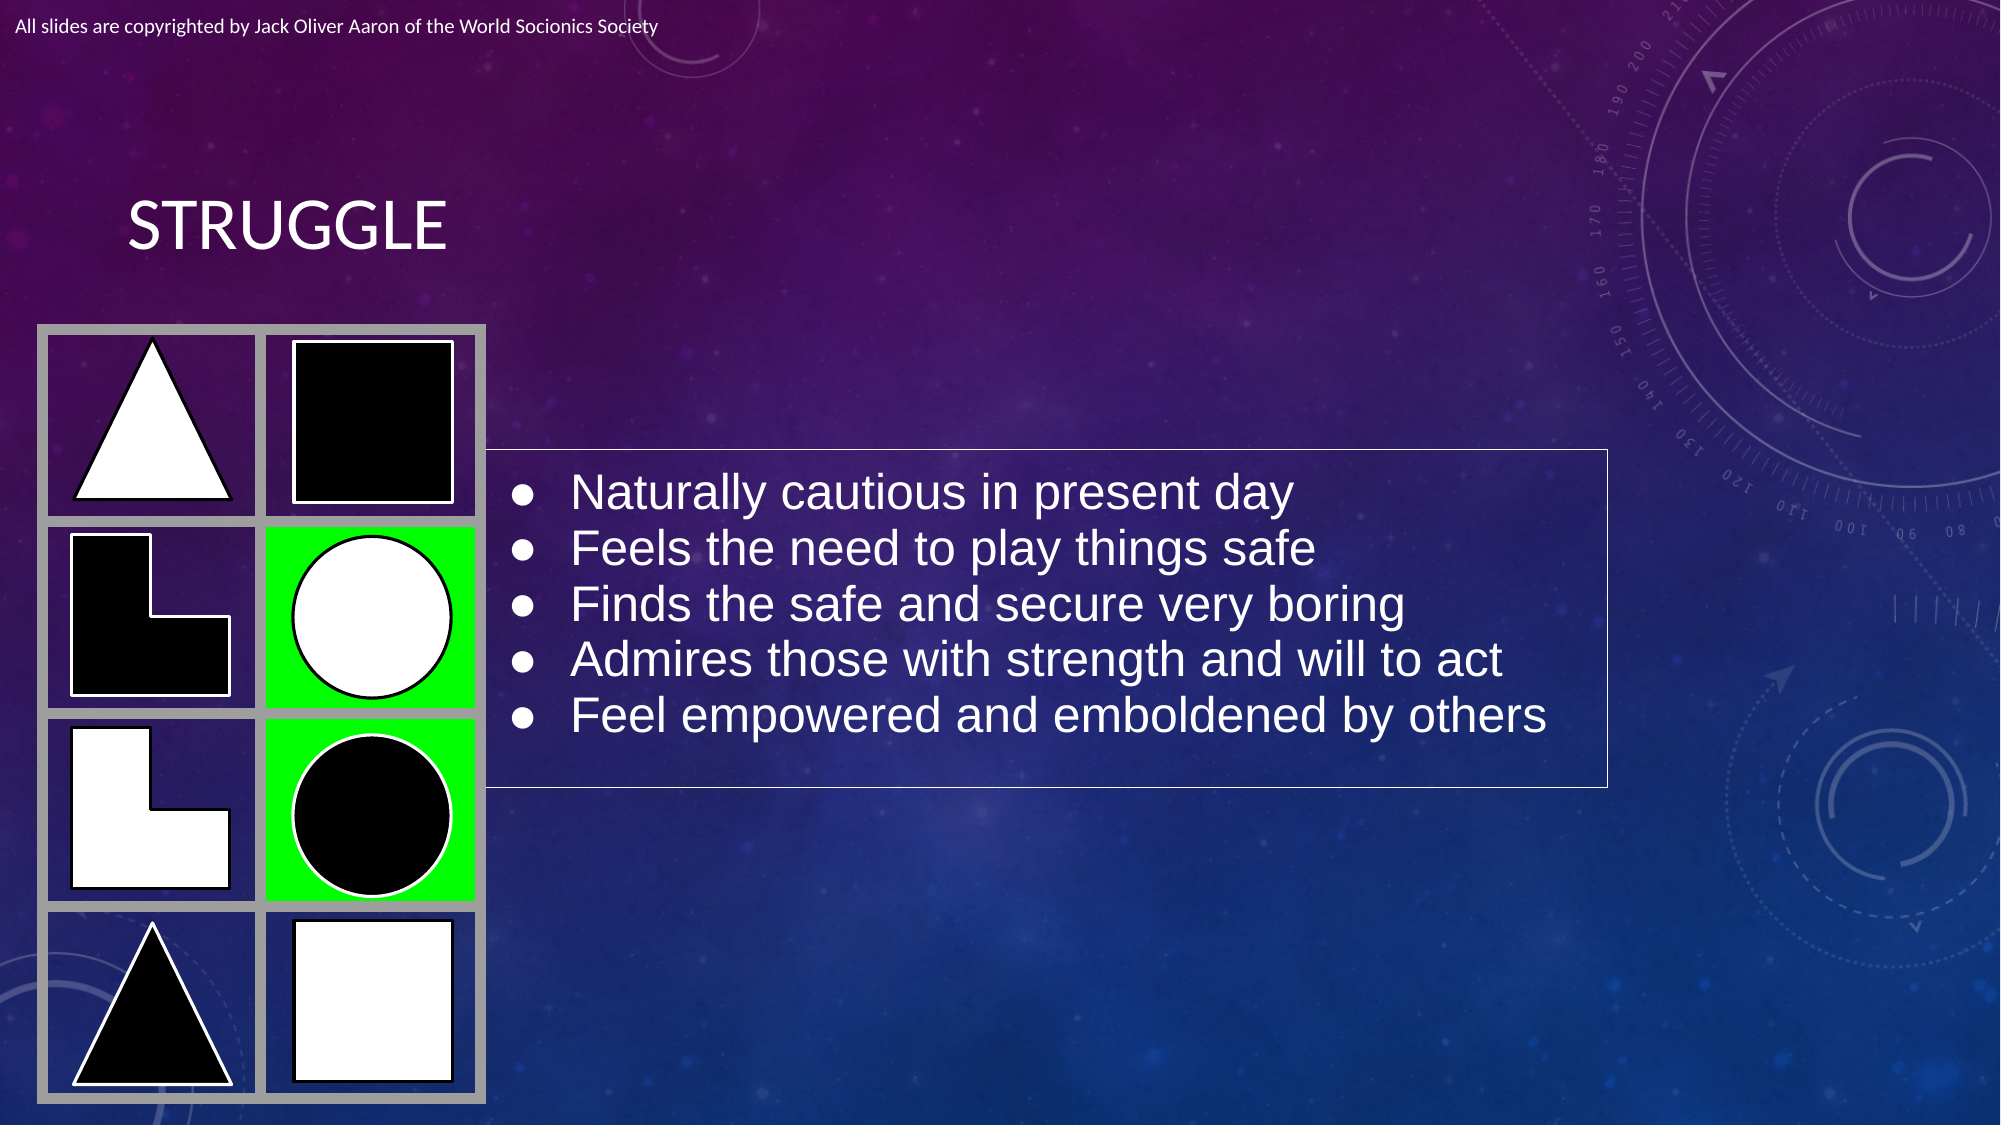

All slides are copyrighted by Jack Oliver Aaron of the World Socionics Society
# STRUGGLE
|  |  |
| --- | --- |
|  |  |
|  |  |
|  |  |

| Naturally cautious in present day Feels the need to play things safe Finds the safe and secure very boring Admires those with strength and will to act Feel empowered and emboldened by others |
| --- |